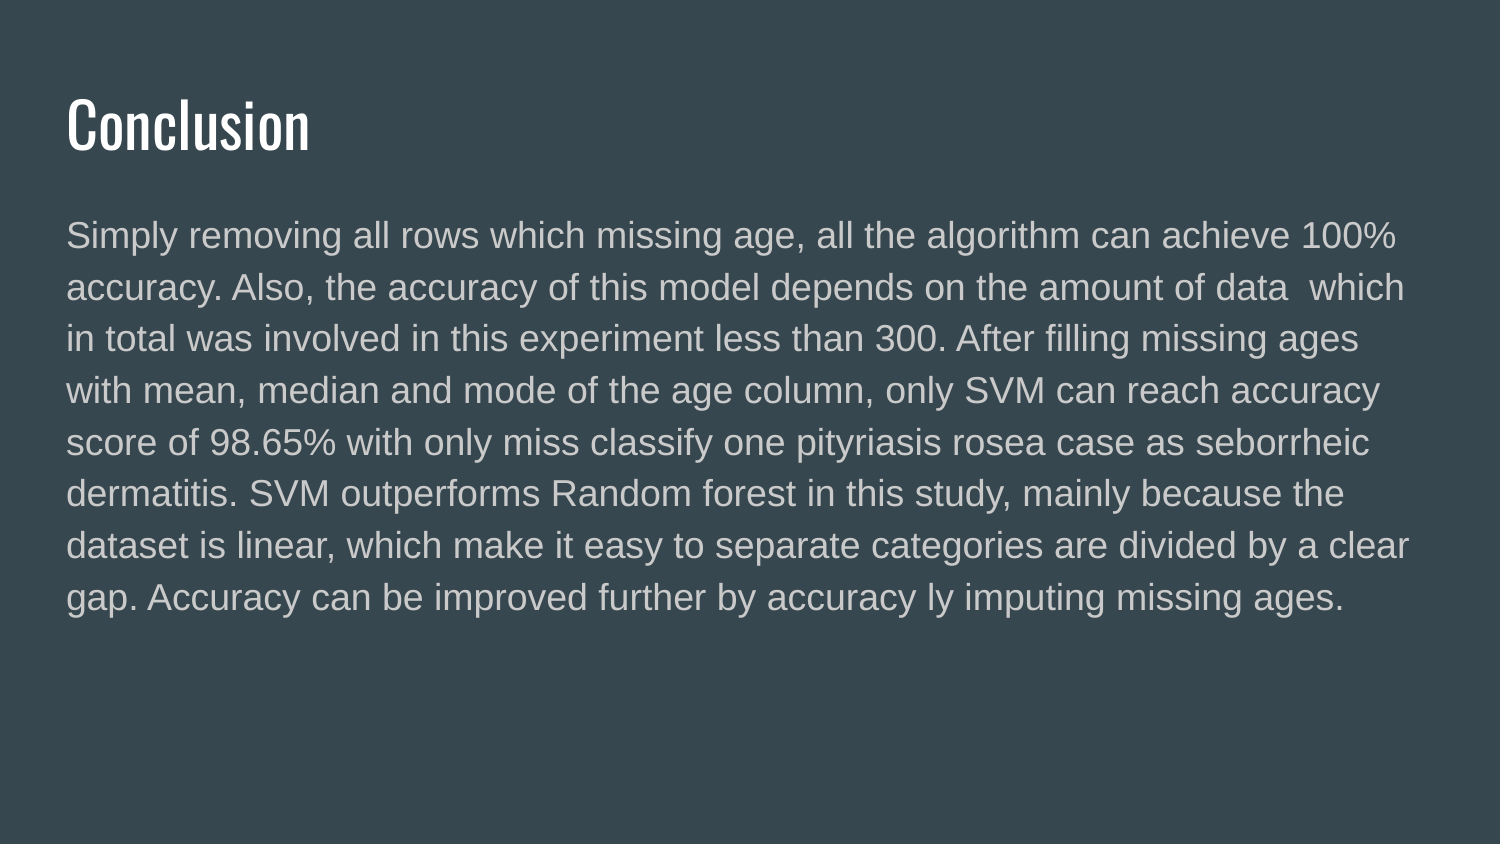

# Conclusion
Simply removing all rows which missing age, all the algorithm can achieve 100% accuracy. Also, the accuracy of this model depends on the amount of data  which in total was involved in this experiment less than 300. After filling missing ages with mean, median and mode of the age column, only SVM can reach accuracy score of 98.65% with only miss classify one pityriasis rosea case as seborrheic dermatitis. SVM outperforms Random forest in this study, mainly because the dataset is linear, which make it easy to separate categories are divided by a clear gap. Accuracy can be improved further by accuracy ly imputing missing ages.